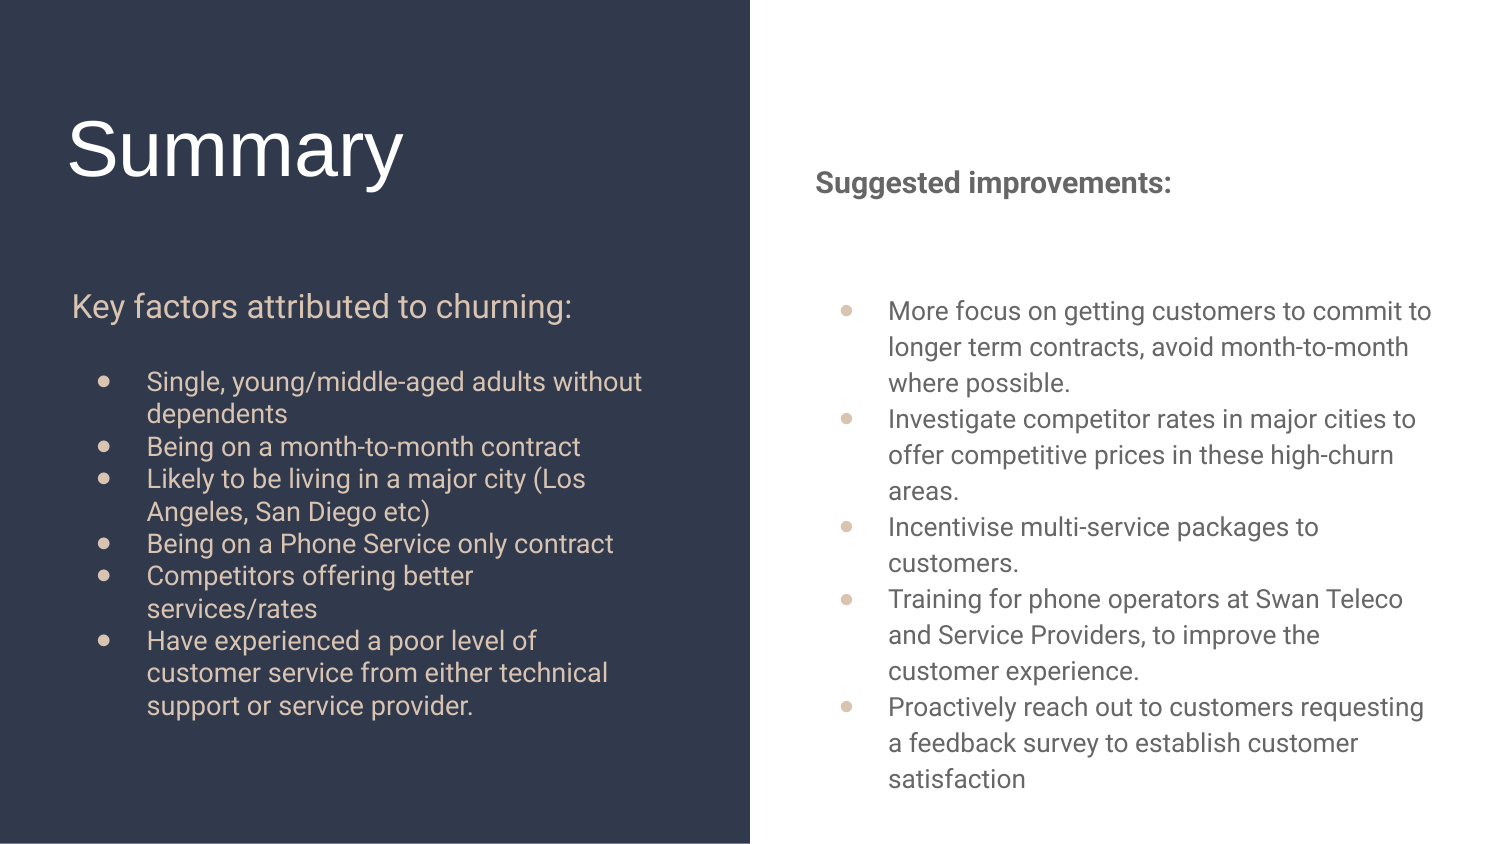

# Summary

Suggested improvements:

More focus on getting customers to commit to longer term contracts, avoid month-to-month where possible.
Investigate competitor rates in major cities to offer competitive prices in these high-churn areas.
Incentivise multi-service packages to customers.
Training for phone operators at Swan Teleco and Service Providers, to improve the customer experience.
Proactively reach out to customers requesting a feedback survey to establish customer satisfaction
Key factors attributed to churning:

Single, young/middle-aged adults without dependents
Being on a month-to-month contract
Likely to be living in a major city (Los Angeles, San Diego etc)
Being on a Phone Service only contract
Competitors offering better services/rates
Have experienced a poor level of customer service from either technical support or service provider.